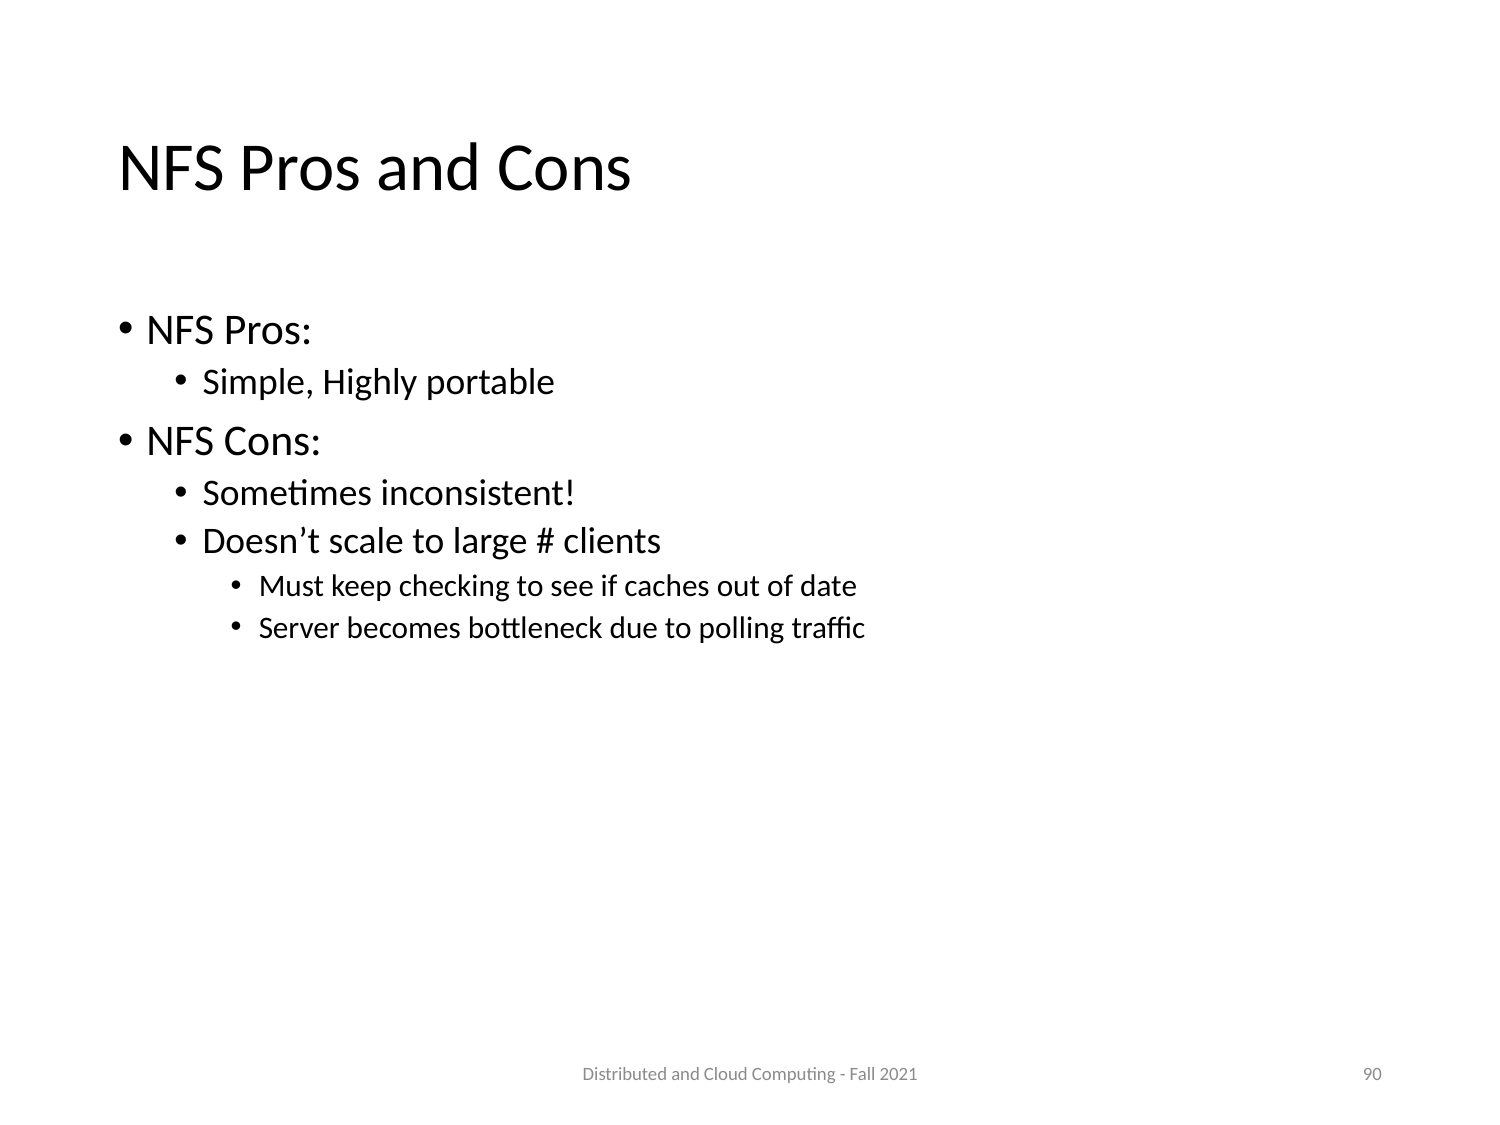

# NFS Pros and Cons
NFS Pros:
Simple, Highly portable
NFS Cons:
Sometimes inconsistent!
Doesn’t scale to large # clients
Must keep checking to see if caches out of date
Server becomes bottleneck due to polling traffic

Distributed and Cloud Computing - Fall 2021
90